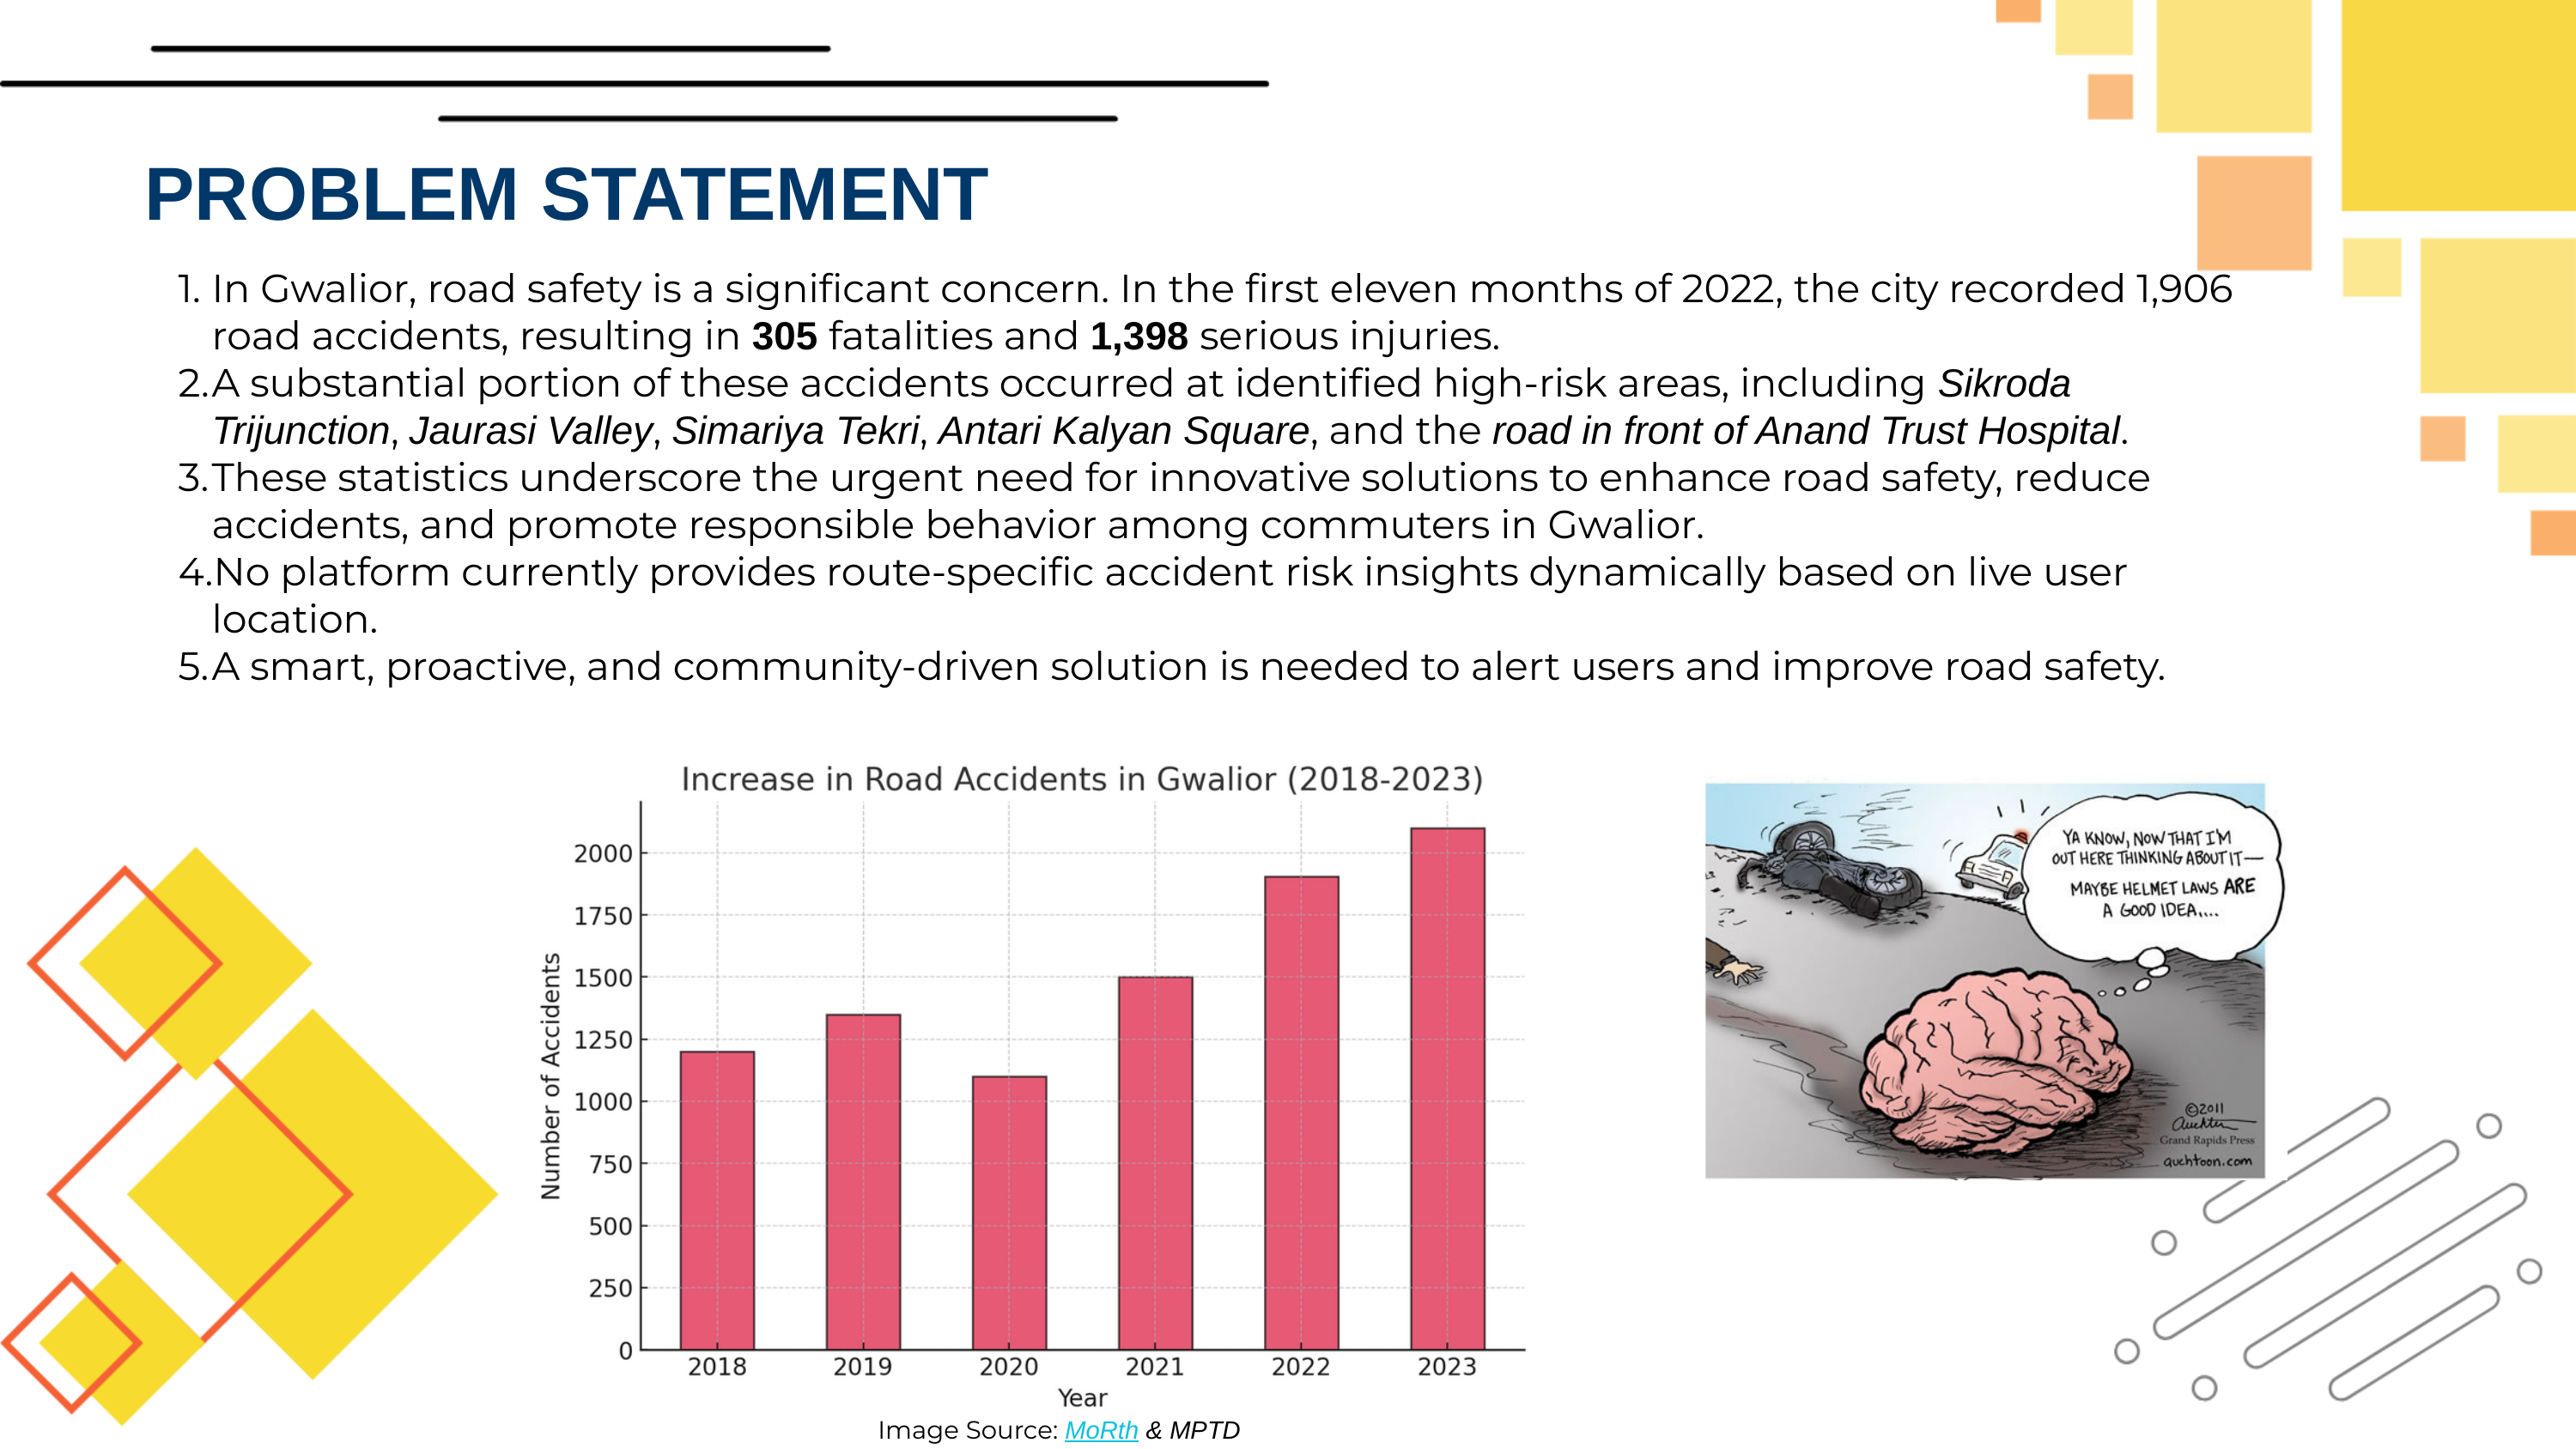

PROBLEM STATEMENT
In Gwalior, road safety is a significant concern. In the first eleven months of 2022, the city recorded 1,906 road accidents, resulting in 305 fatalities and 1,398 serious injuries. ​
A substantial portion of these accidents occurred at identified high-risk areas, including Sikroda Trijunction, Jaurasi Valley, Simariya Tekri, Antari Kalyan Square, and the road in front of Anand Trust Hospital. ​
These statistics underscore the urgent need for innovative solutions to enhance road safety, reduce accidents, and promote responsible behavior among commuters in Gwalior.
No platform currently provides route-specific accident risk insights dynamically based on live user location.
A smart, proactive, and community-driven solution is needed to alert users and improve road safety.

Image Source: MoRth & MPTD